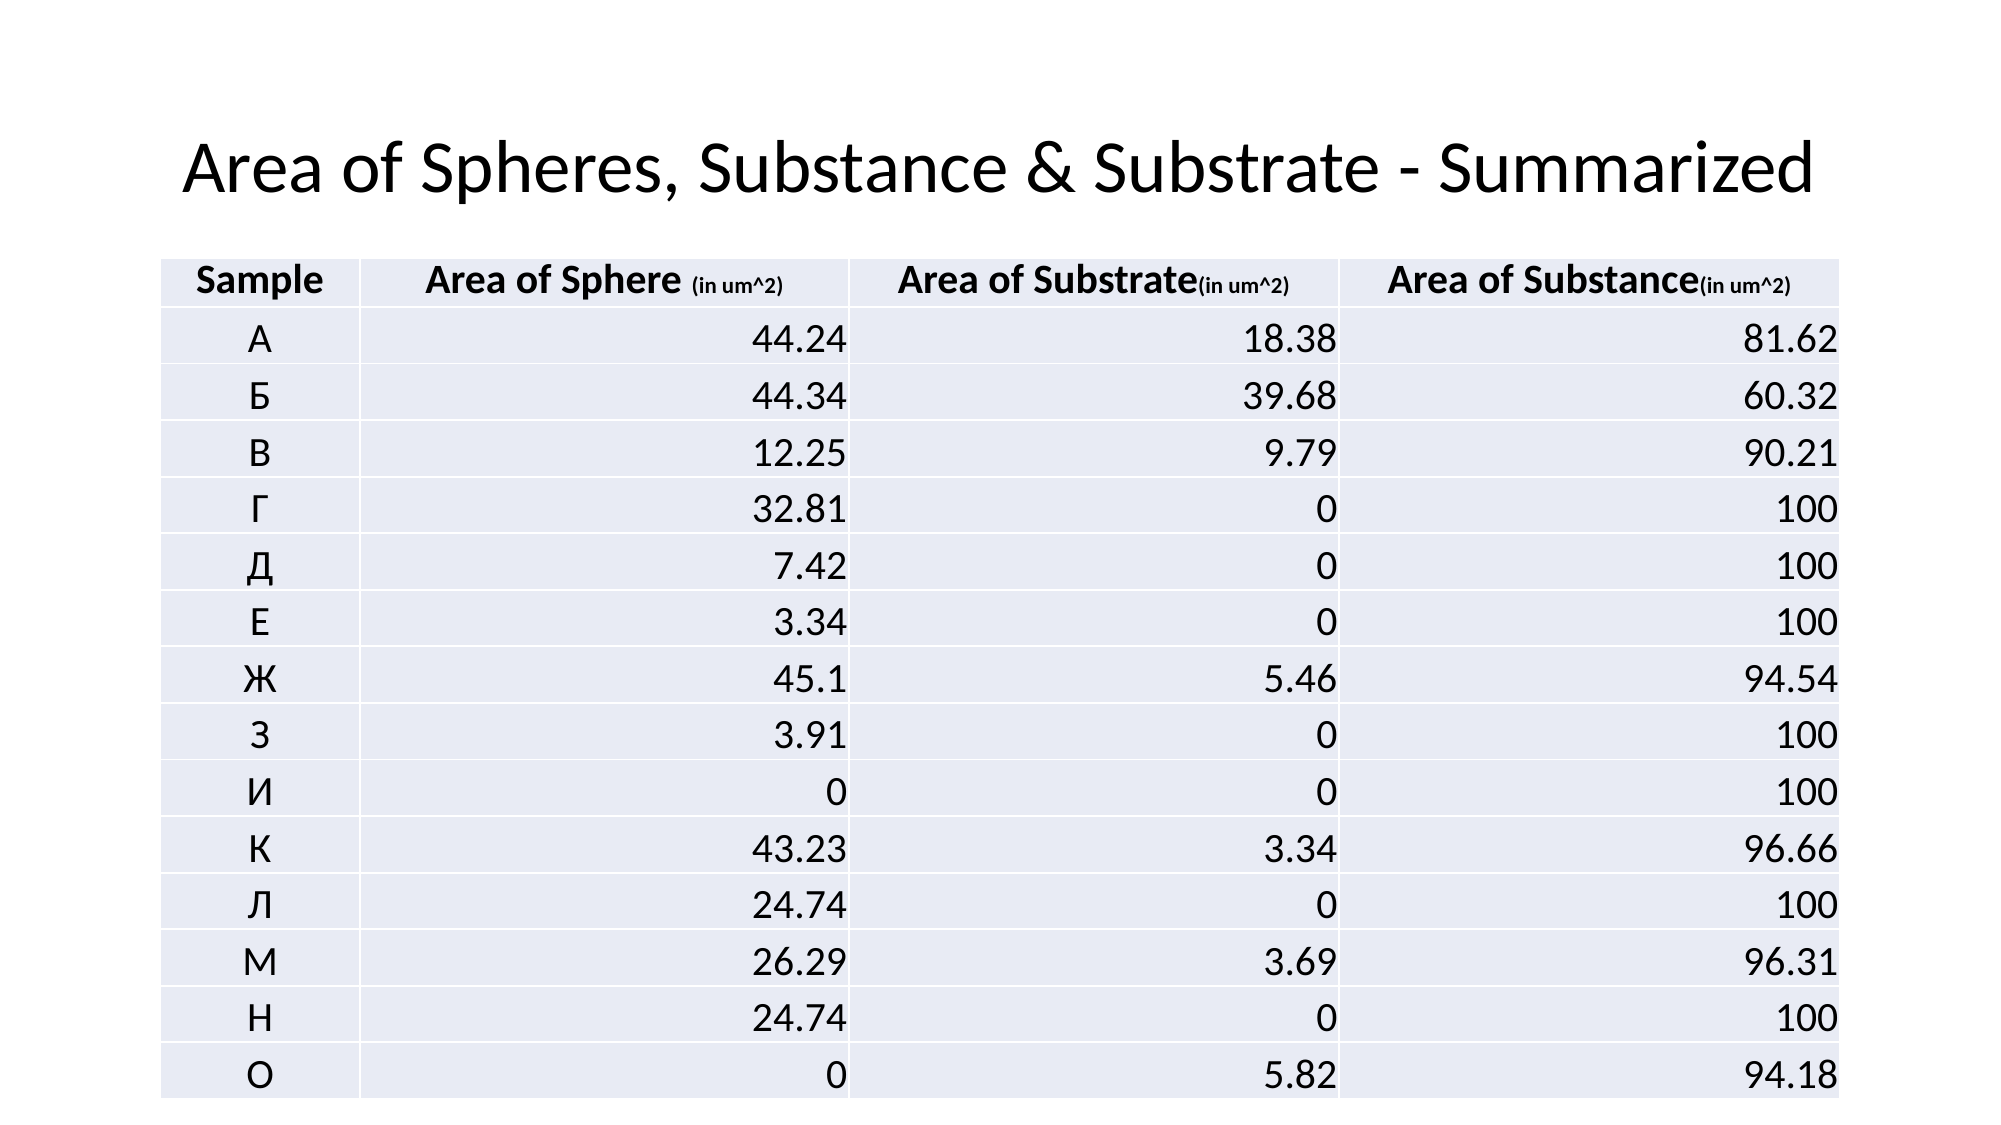

# Area of Spheres, Substance & Substrate - Summarized
| Sample | Area of Sphere (in um^2) | Area of Substrate(in um^2) | Area of Substance(in um^2) |
| --- | --- | --- | --- |
| A | 44.24 | 18.38 | 81.62 |
| Б | 44.34 | 39.68 | 60.32 |
| В | 12.25 | 9.79 | 90.21 |
| Г | 32.81 | 0 | 100 |
| Д | 7.42 | 0 | 100 |
| Е | 3.34 | 0 | 100 |
| Ж | 45.1 | 5.46 | 94.54 |
| З | 3.91 | 0 | 100 |
| И | 0 | 0 | 100 |
| К | 43.23 | 3.34 | 96.66 |
| Л | 24.74 | 0 | 100 |
| М | 26.29 | 3.69 | 96.31 |
| Н | 24.74 | 0 | 100 |
| О | 0 | 5.82 | 94.18 |